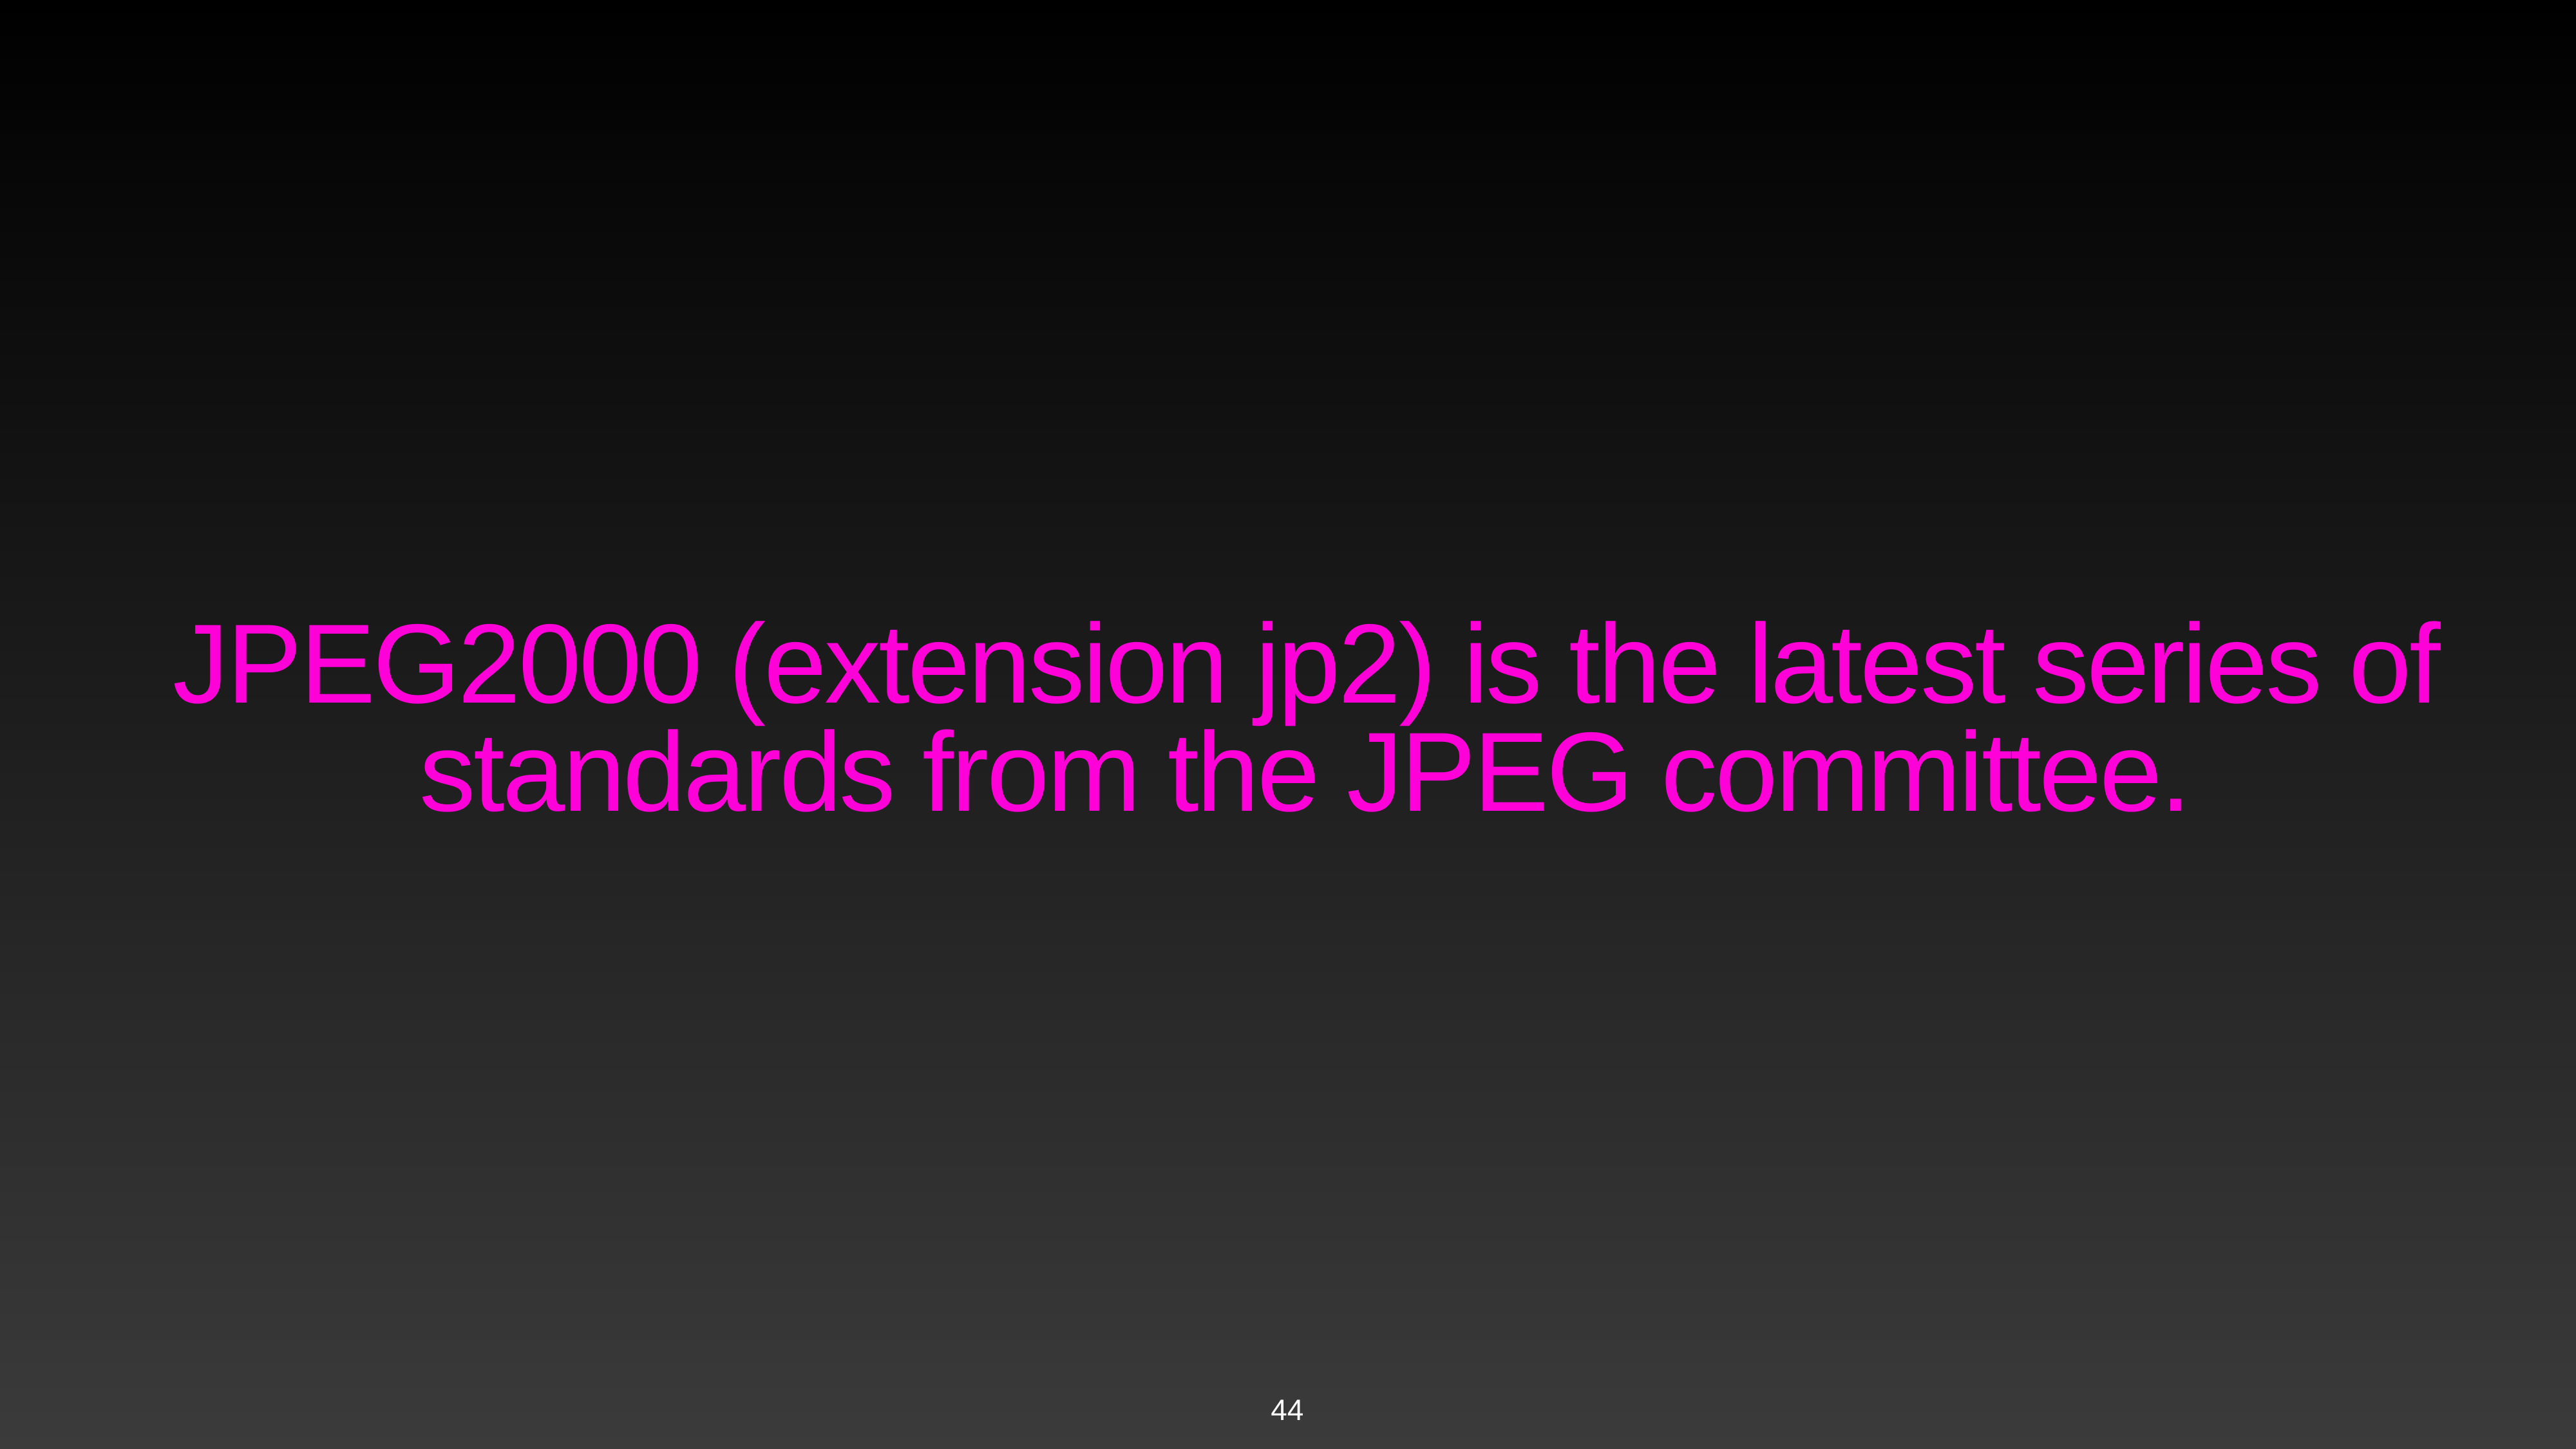

JPEG2000 (extension jp2) is the latest series of standards from the JPEG committee.
44